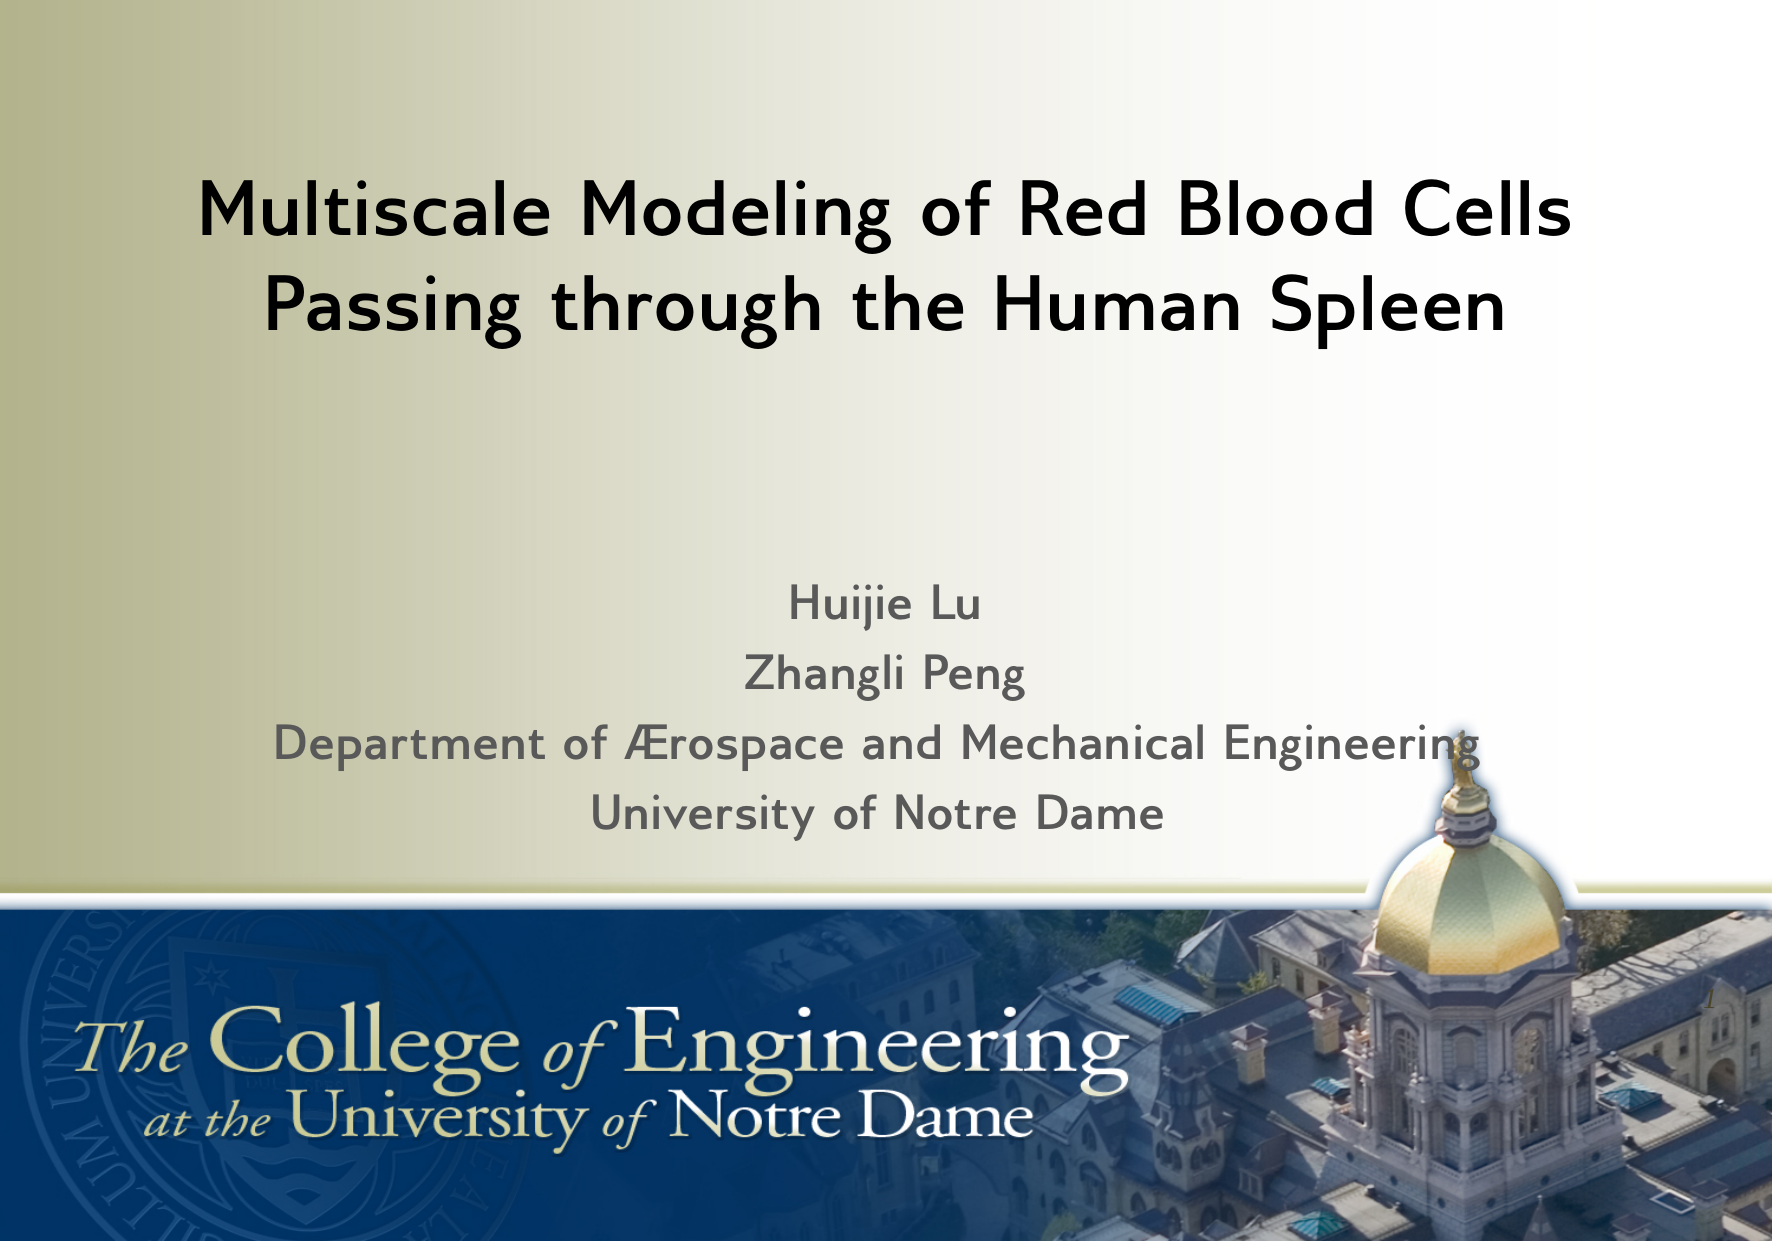

# Multiscale Modeling of Red Blood Cells Passing through the Human Spleen
Huijie Lu
Zhangli Peng
Department of Aerospace and Mechanical Engineering
University of Notre Dame
1